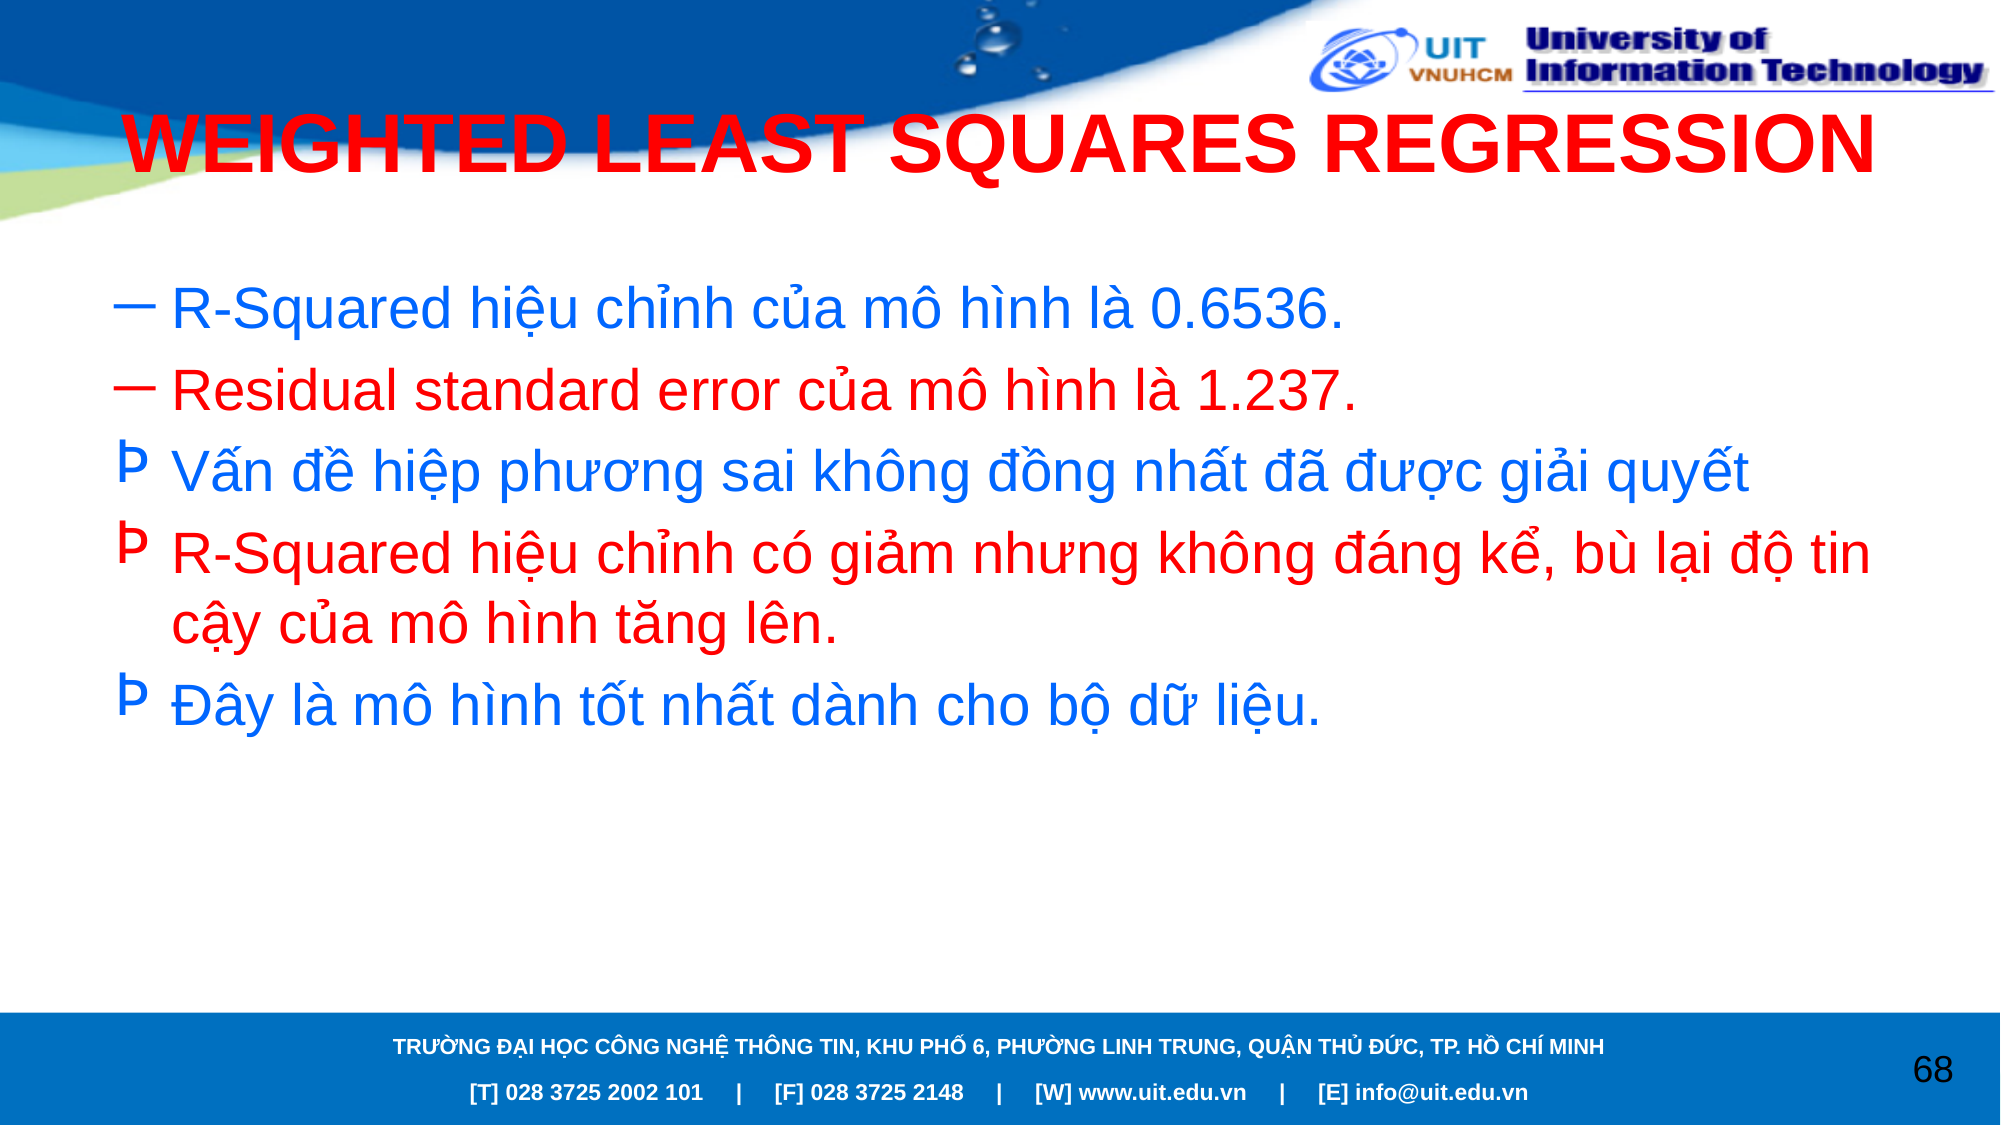

# WEIGHTED LEAST SQUARES REGRESSION
R-Squared hiệu chỉnh của mô hình là 0.6536.
Residual standard error của mô hình là 1.237.
Vấn đề hiệp phương sai không đồng nhất đã được giải quyết
R-Squared hiệu chỉnh có giảm nhưng không đáng kể, bù lại độ tin cậy của mô hình tăng lên.
Đây là mô hình tốt nhất dành cho bộ dữ liệu.